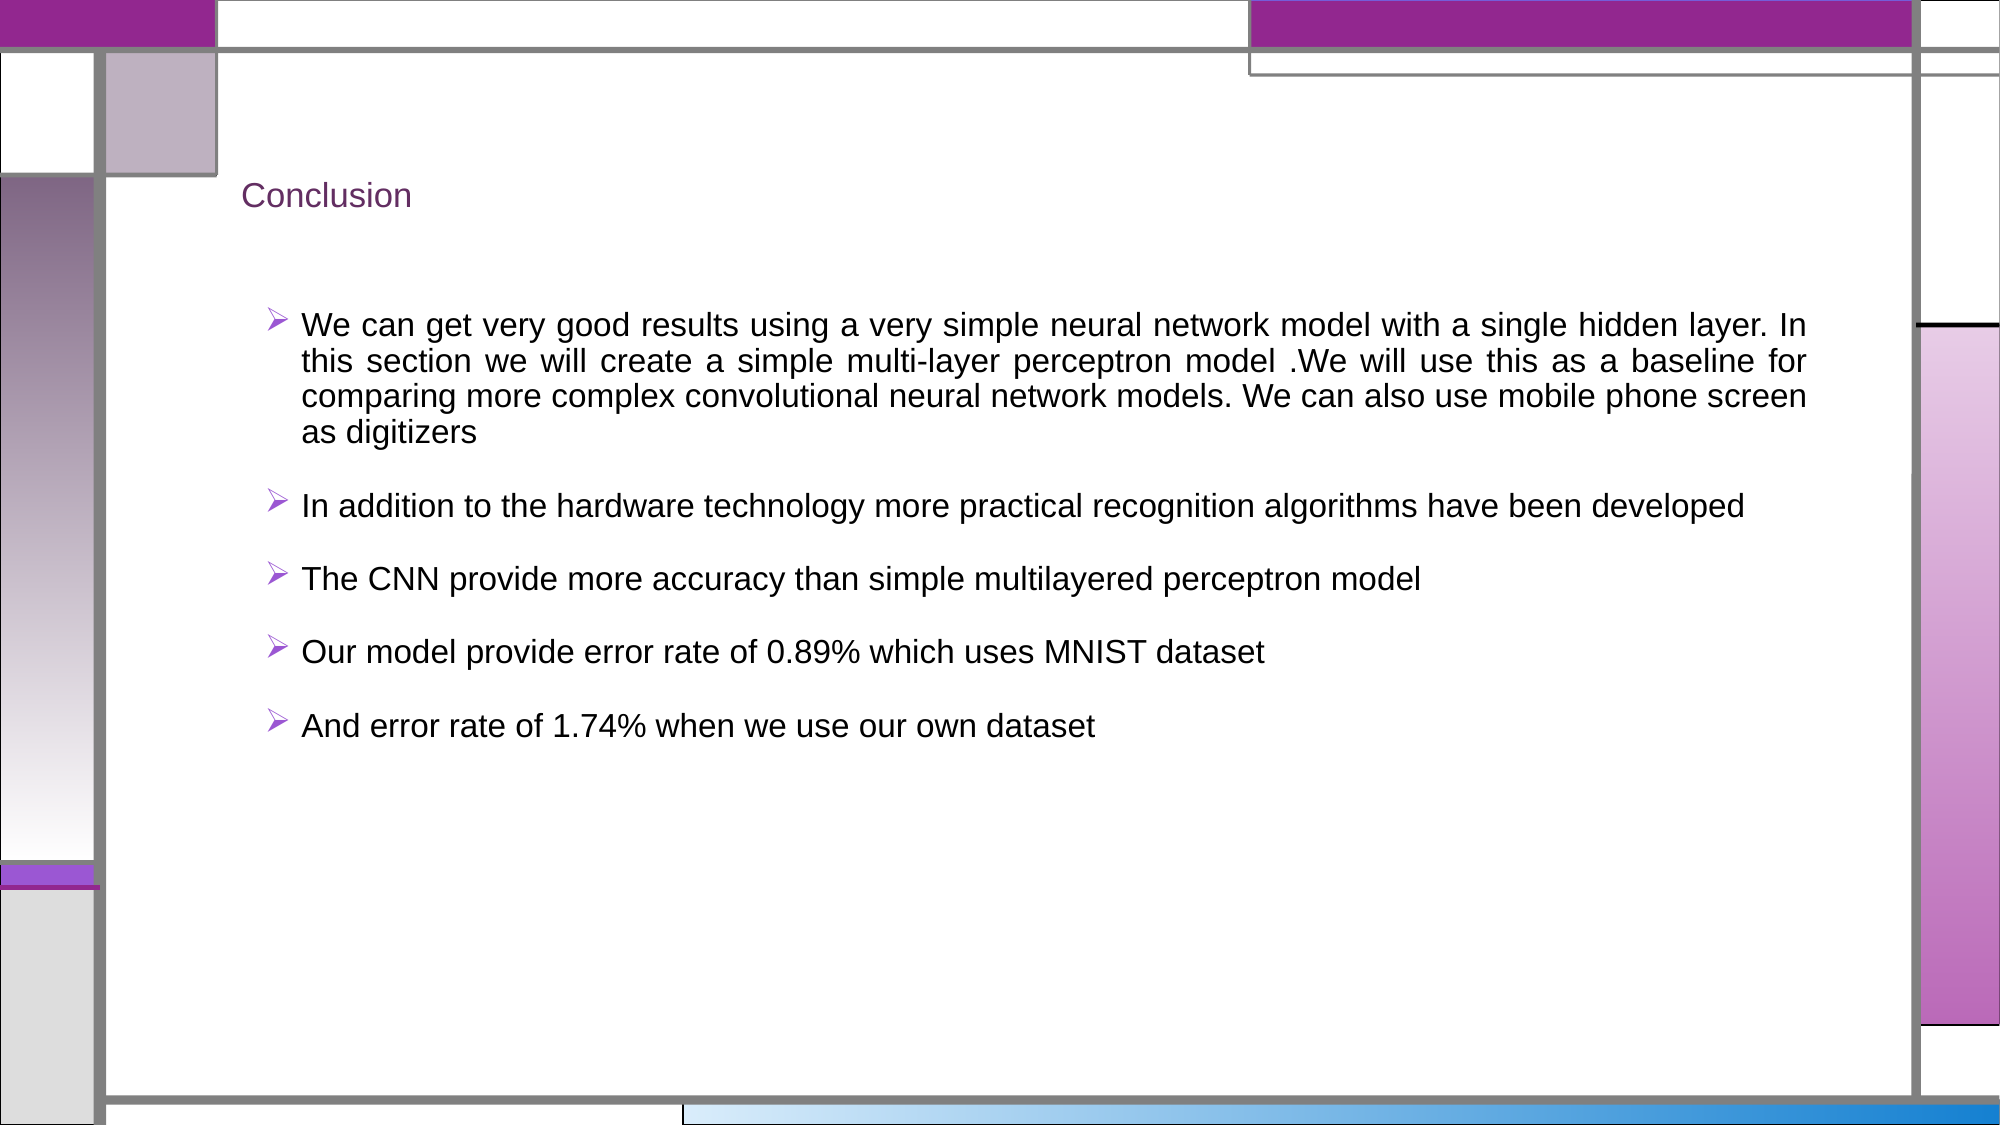

# Conclusion
We can get very good results using a very simple neural network model with a single hidden layer. In this section we will create a simple multi-layer perceptron model .We will use this as a baseline for comparing more complex convolutional neural network models. We can also use mobile phone screen as digitizers
In addition to the hardware technology more practical recognition algorithms have been developed
The CNN provide more accuracy than simple multilayered perceptron model
Our model provide error rate of 0.89% which uses MNIST dataset
And error rate of 1.74% when we use our own dataset